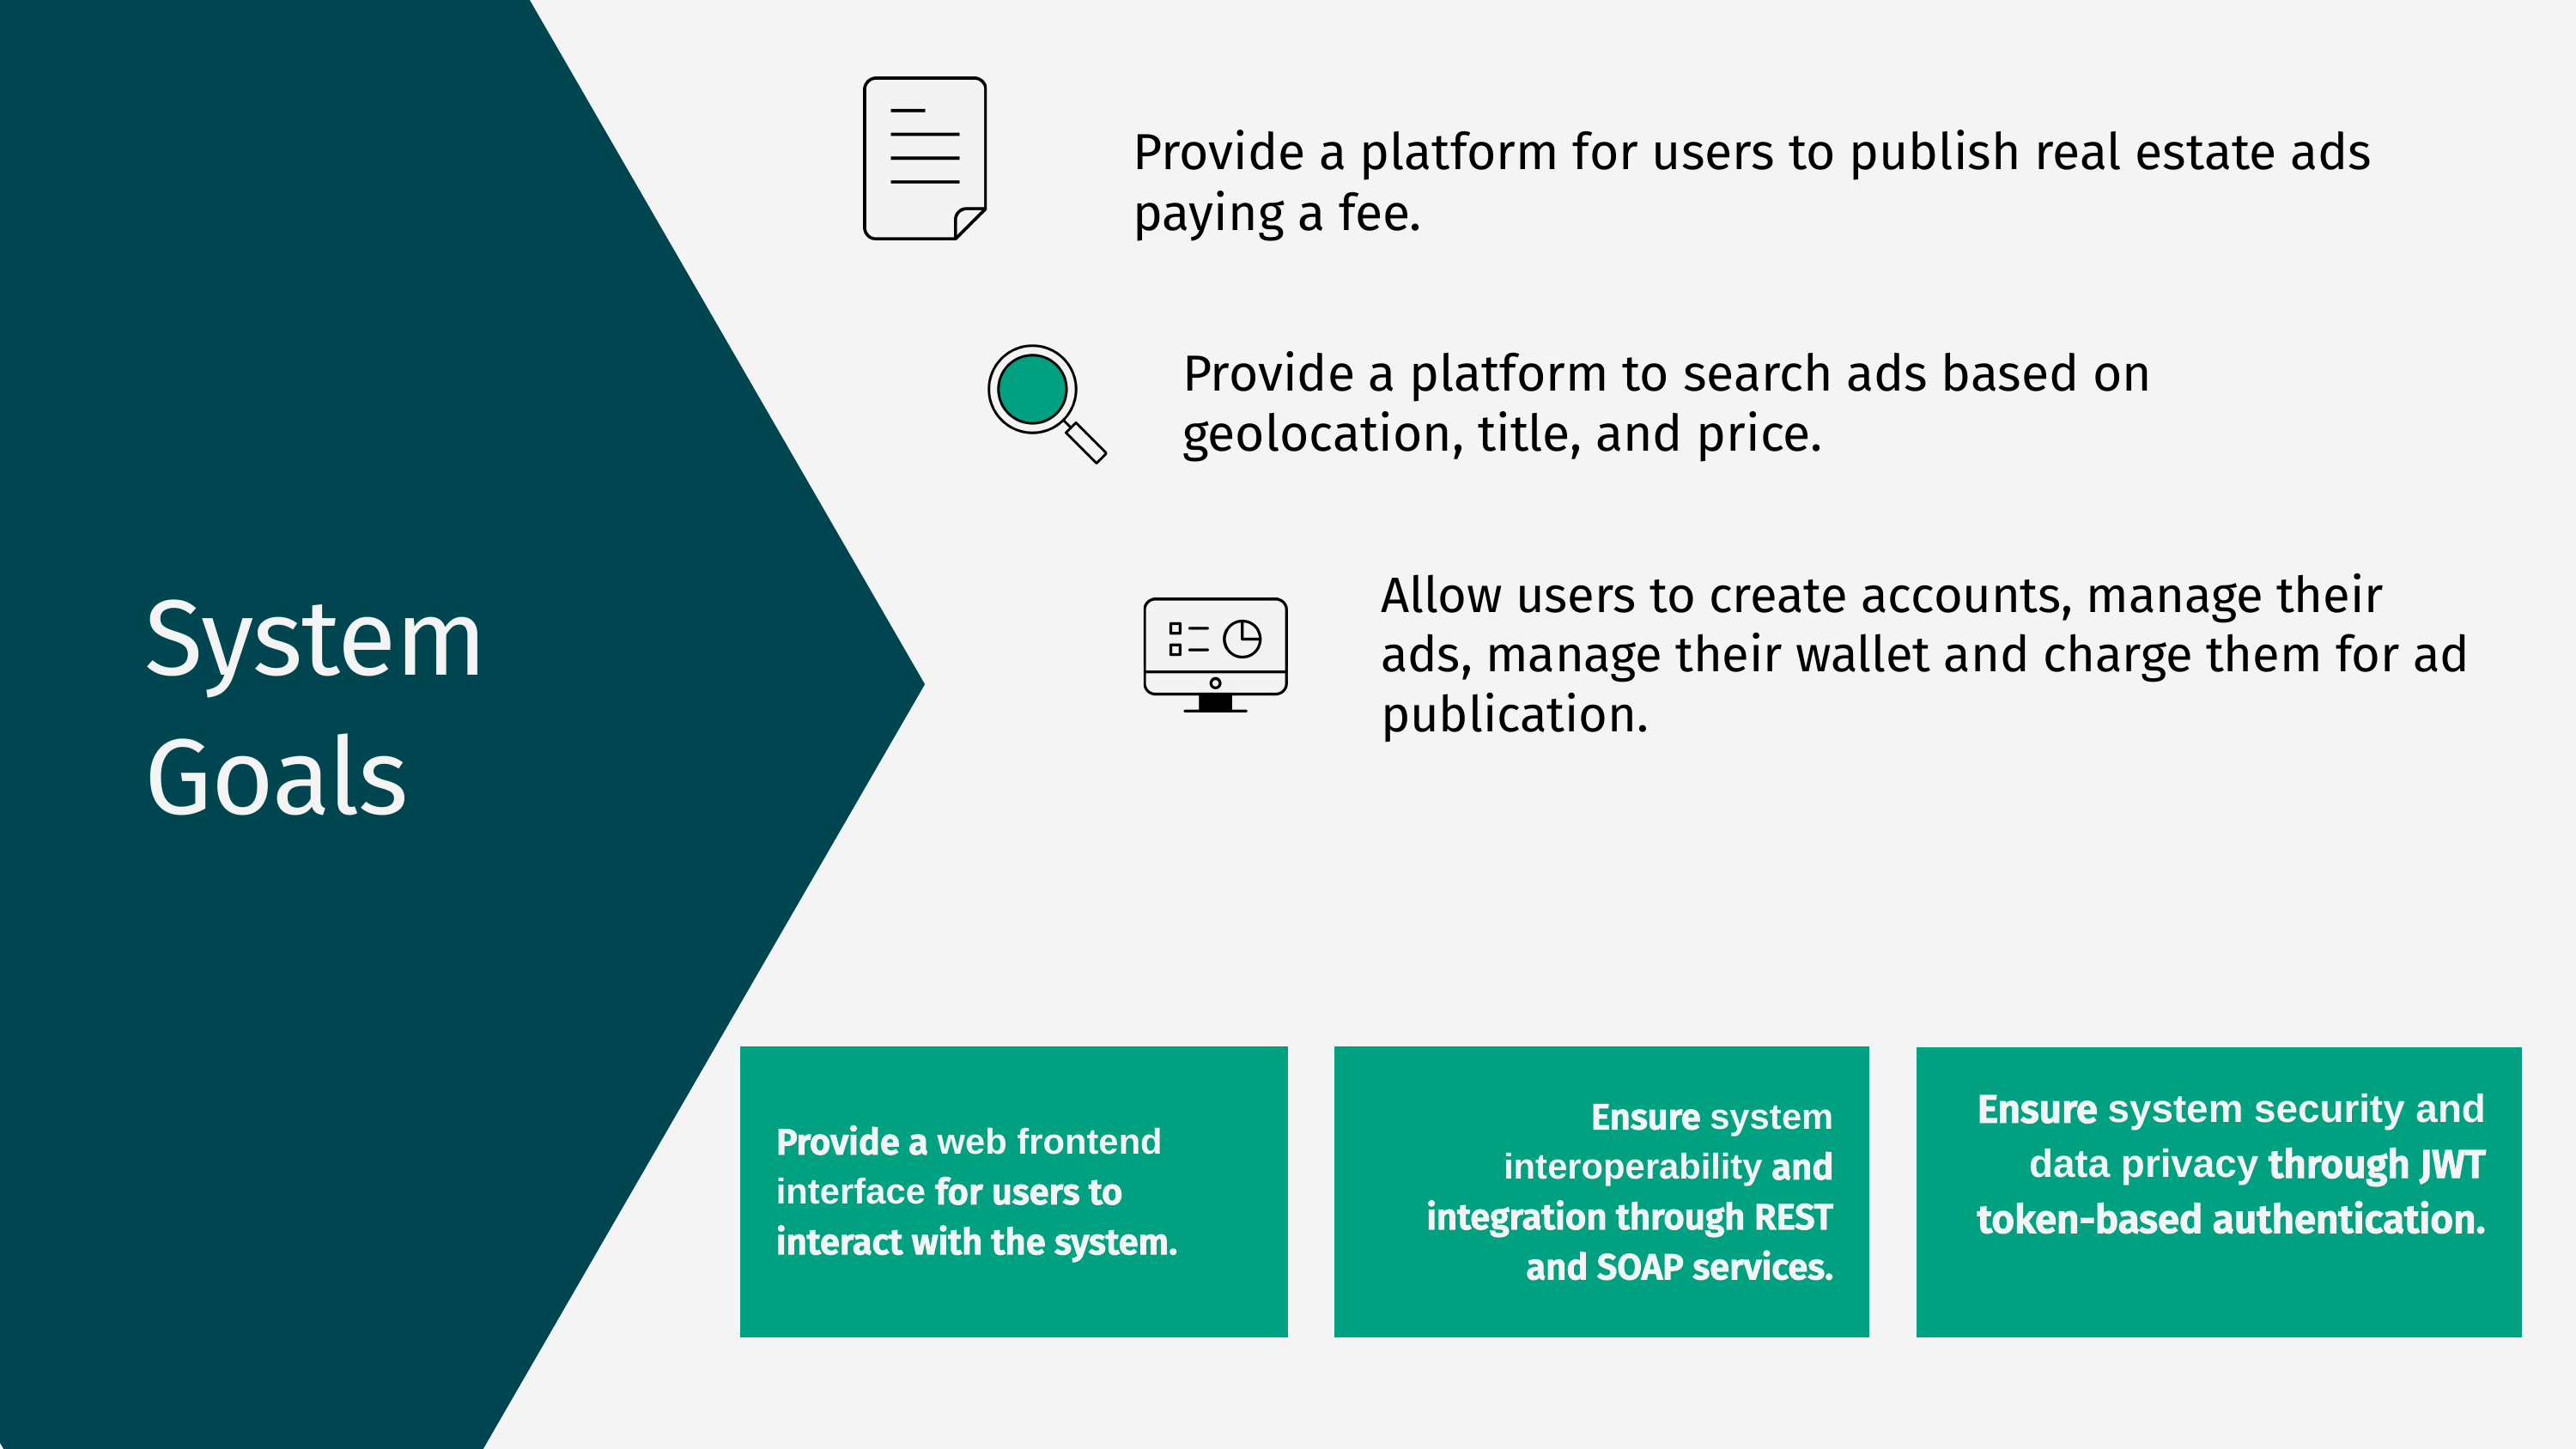

Provide a platform for users to publish real estate ads paying a fee.

Provide a platform to search ads based on geolocation, title, and price.

Allow users to create accounts, manage their ads, manage their wallet and charge them for ad publication.

System
Goals

Provide a web frontend interface for users to interact with the system.

Ensure system interoperability and integration through REST and SOAP services.

Ensure system security and data privacy through JWT token-based authentication.